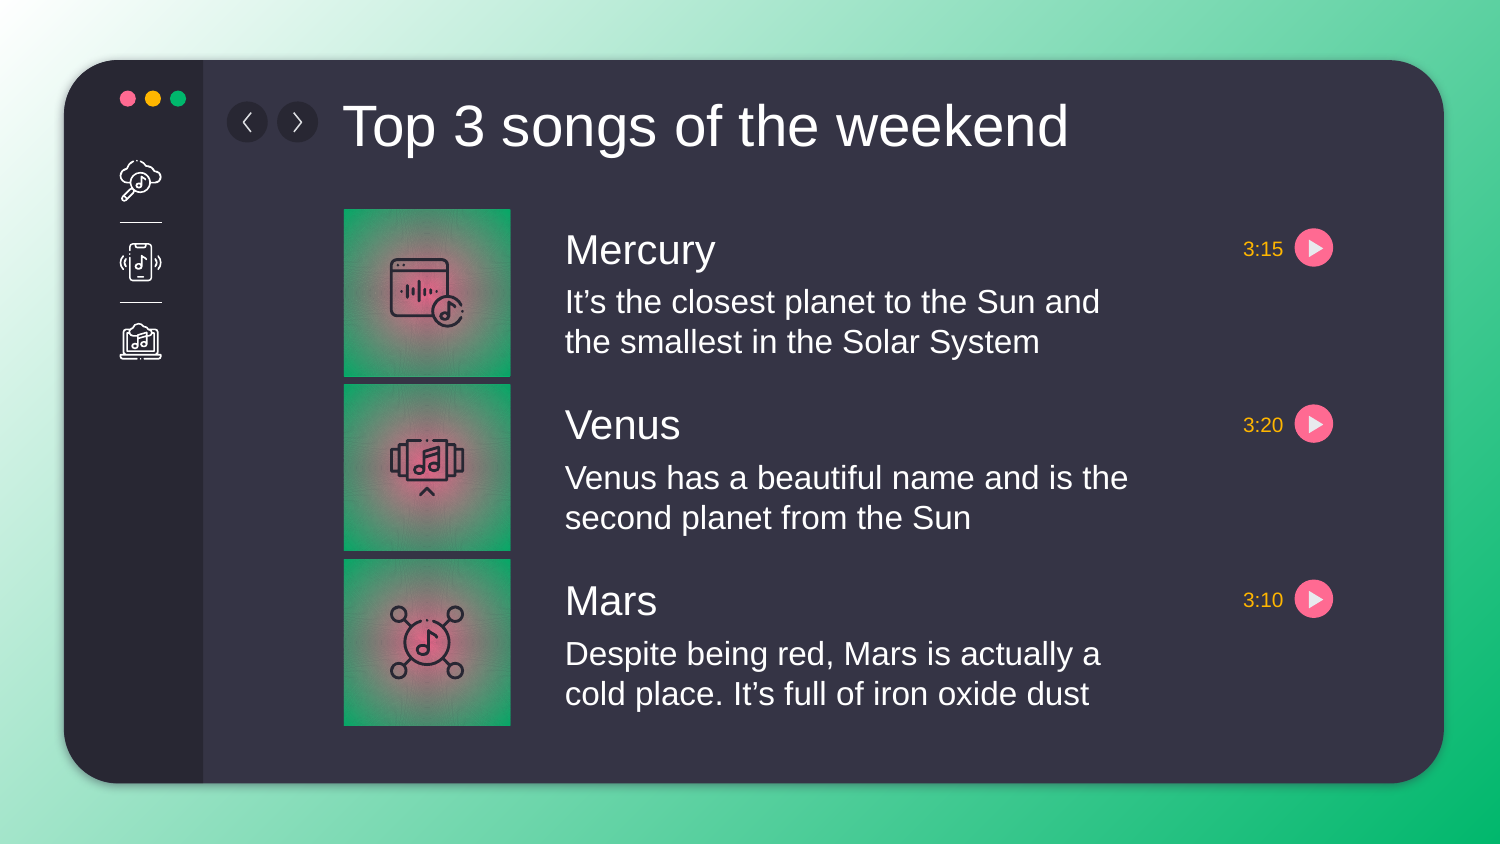

# Top 3 songs of the weekend

Mercury

3:15

It’s the closest planet to the Sun and the smallest in the Solar System

Venus

3:20

Venus has a beautiful name and is the second planet from the Sun

Mars

3:10

Despite being red, Mars is actually a cold place. It’s full of iron oxide dust